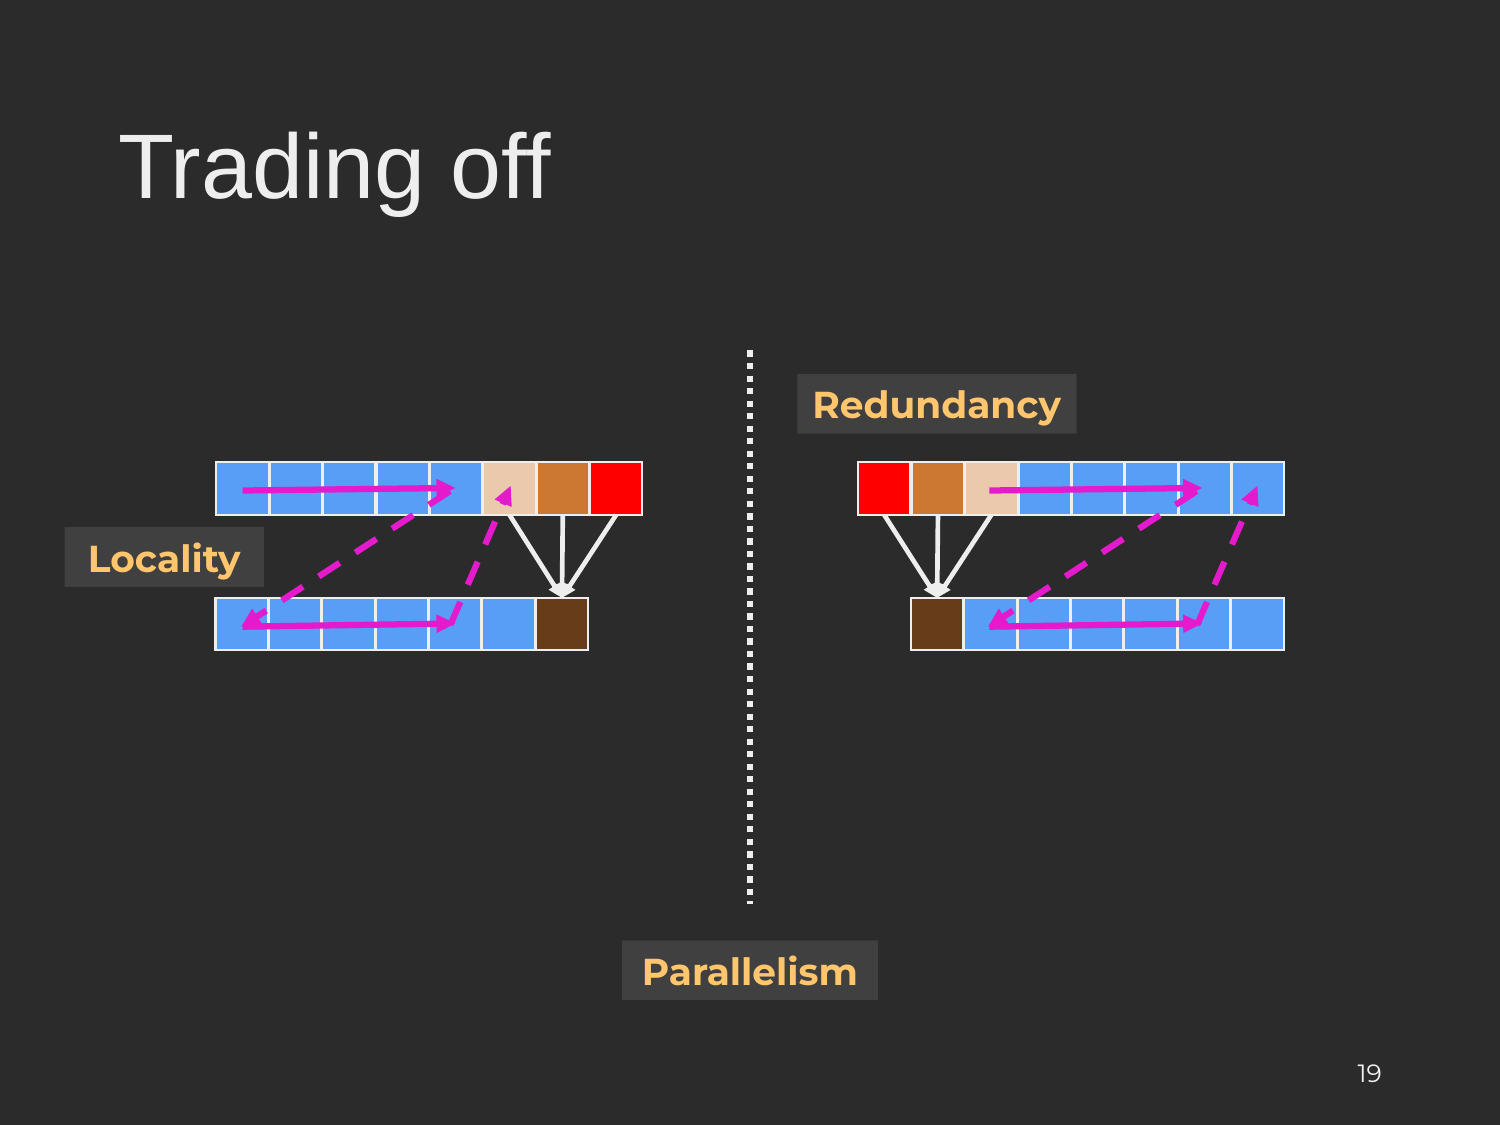

# Trading off
Redundancy

Locality

Parallelism
19